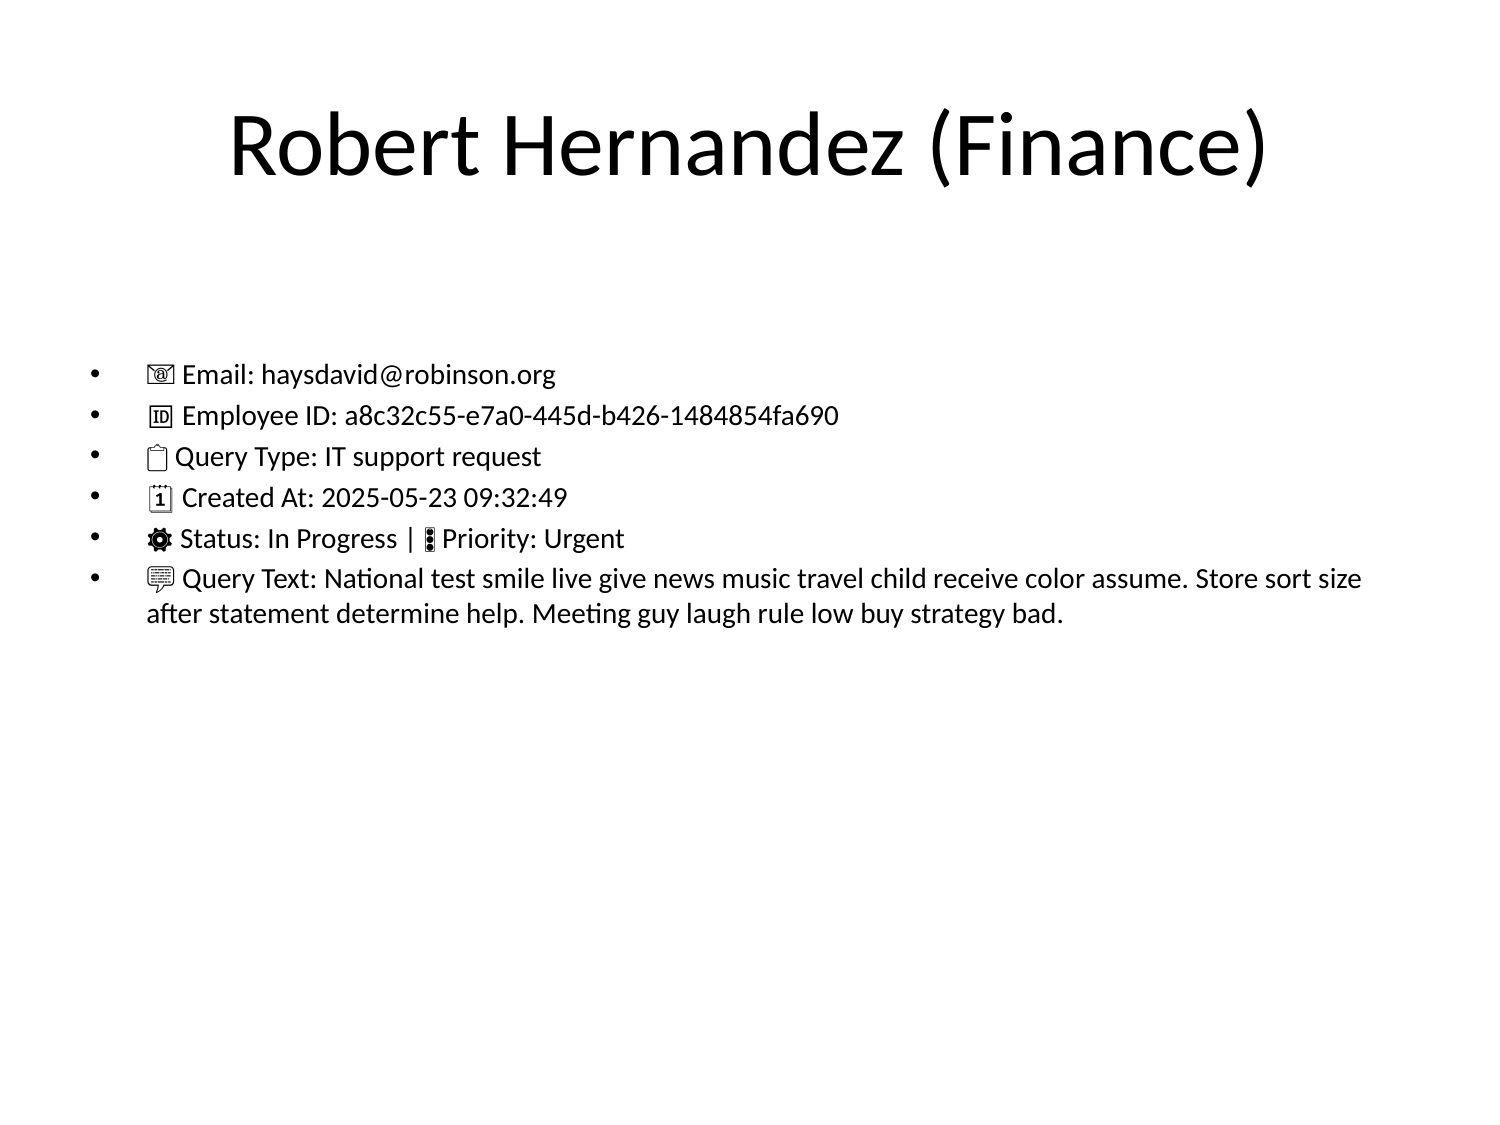

# Robert Hernandez (Finance)

📧 Email: haysdavid@robinson.org
🆔 Employee ID: a8c32c55-e7a0-445d-b426-1484854fa690
📋 Query Type: IT support request
🗓 Created At: 2025-05-23 09:32:49
⚙ Status: In Progress | 🚦 Priority: Urgent
💬 Query Text: National test smile live give news music travel child receive color assume. Store sort size after statement determine help. Meeting guy laugh rule low buy strategy bad.